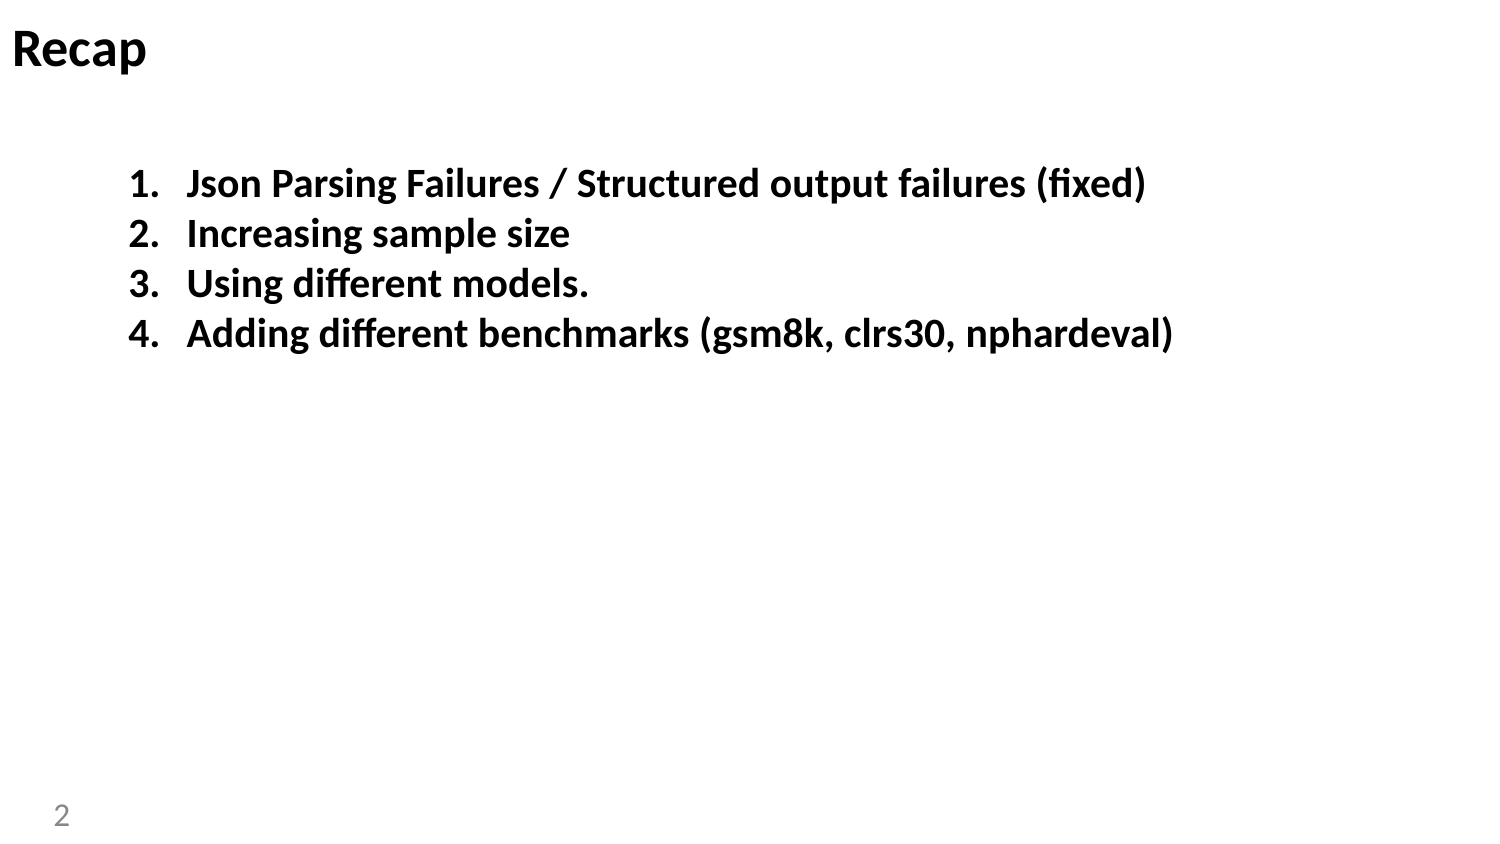

# Recap
Json Parsing Failures / Structured output failures (fixed)
Increasing sample size
Using different models.
Adding different benchmarks (gsm8k, clrs30, nphardeval)
2